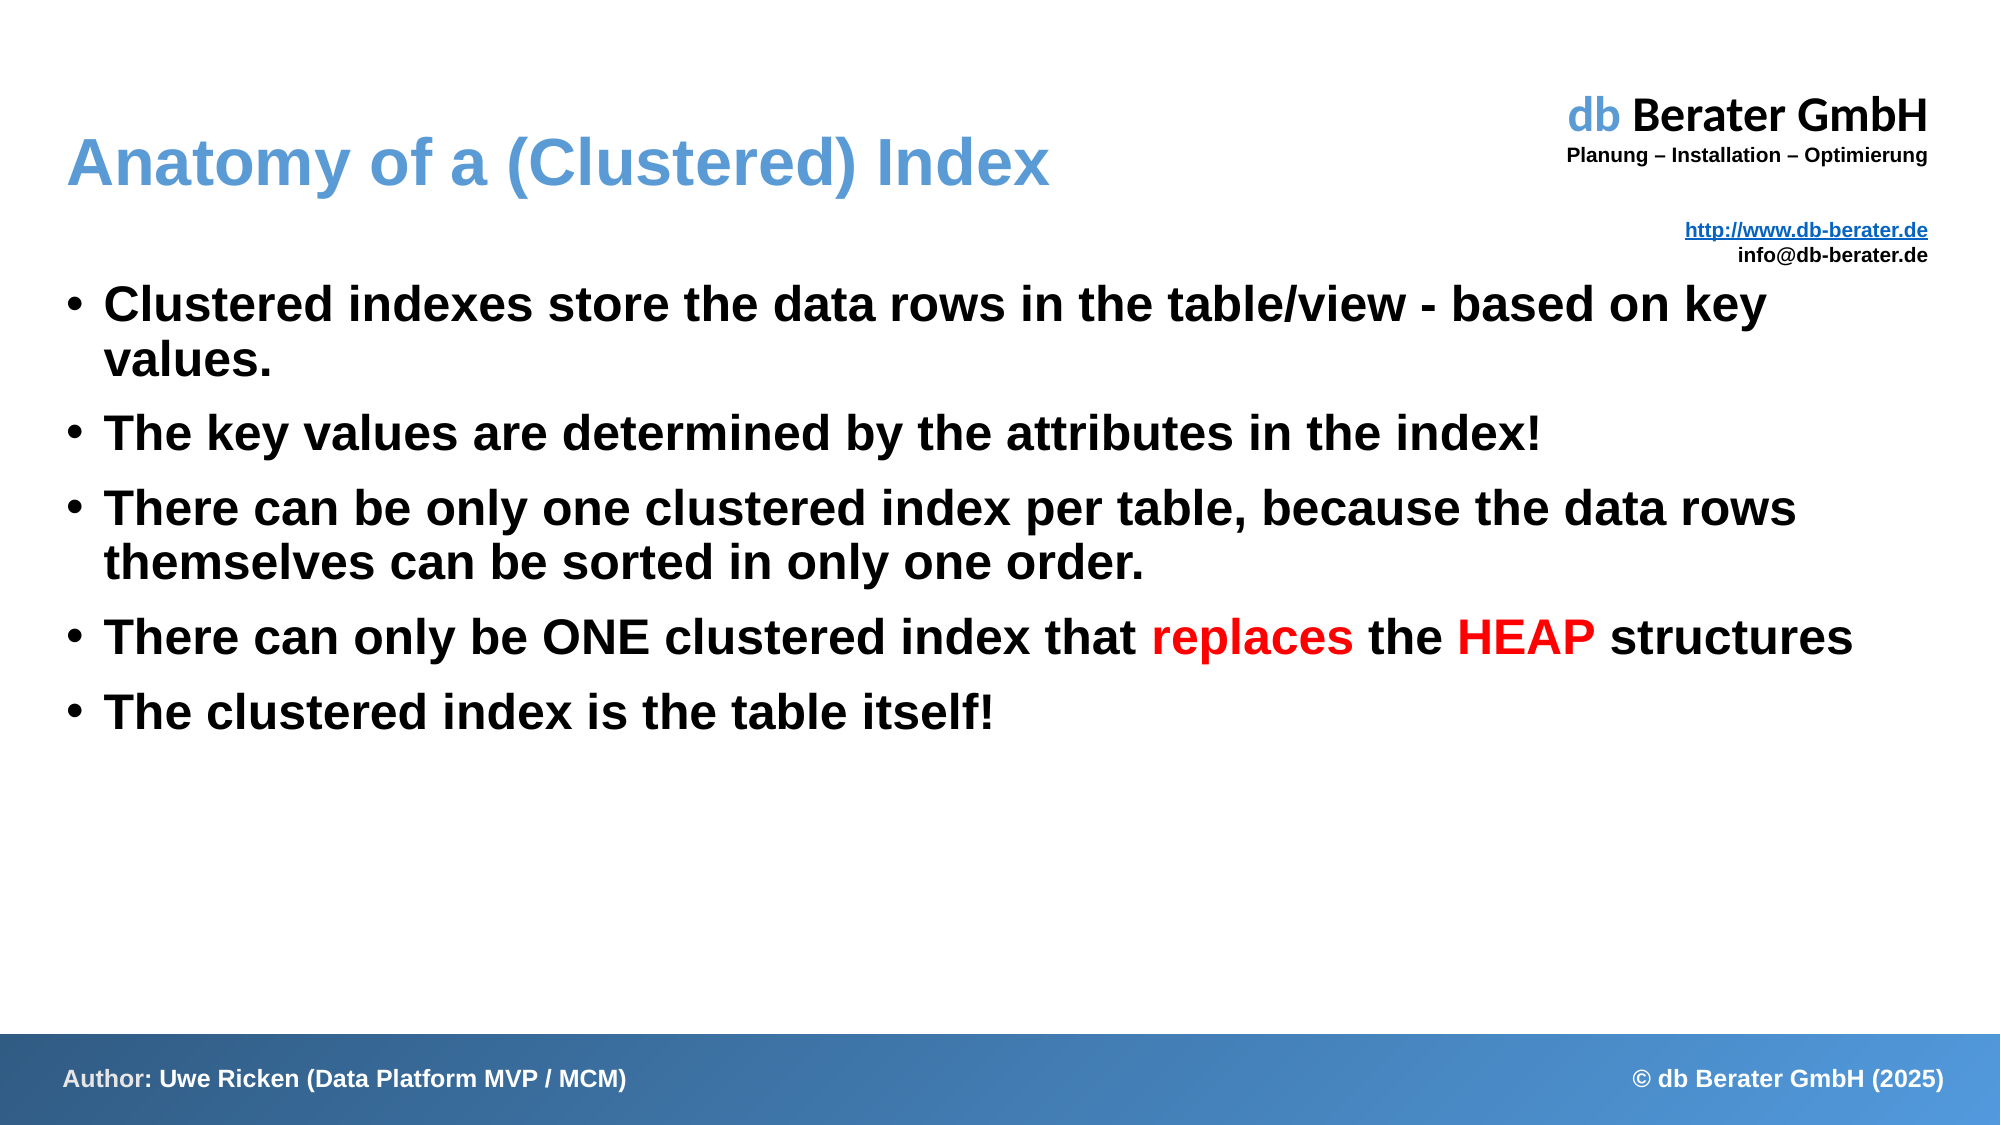

# Anatomy of a (Clustered) Index
Clustered indexes store the data rows in the table/view - based on key values.
The key values ​​are determined by the attributes in the index!
There can be only one clustered index per table, because the data rows themselves can be sorted in only one order.
There can only be ONE clustered index that replaces the HEAP structures
The clustered index is the table itself!